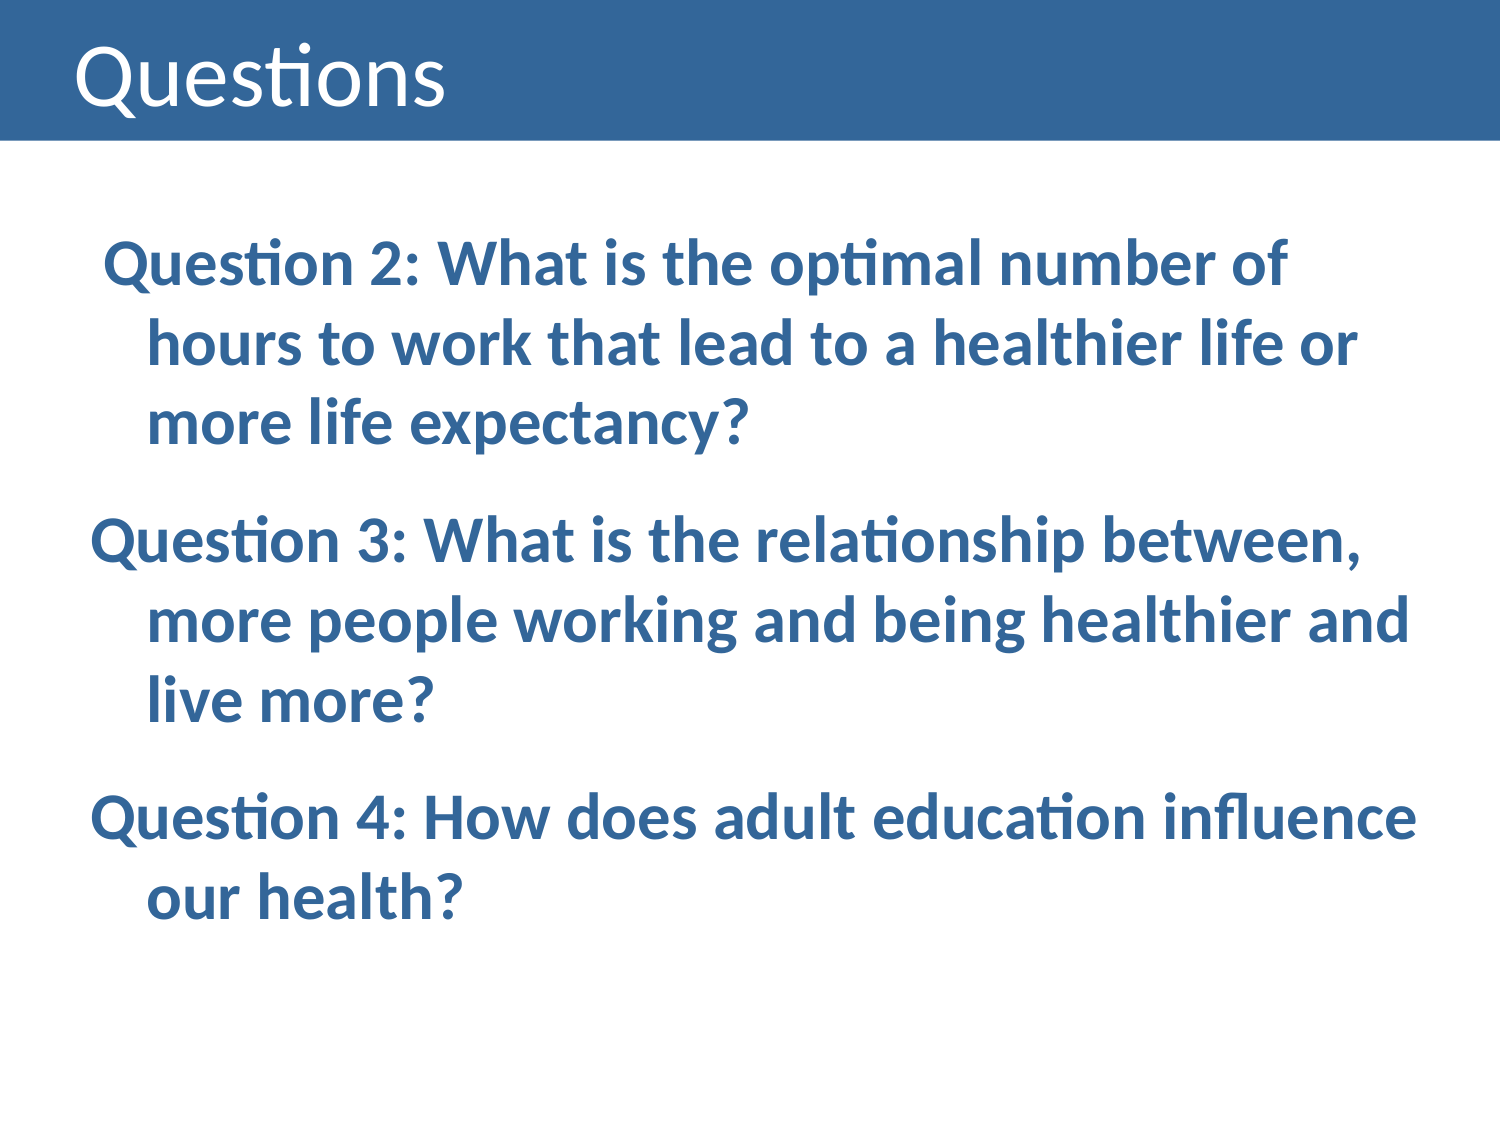

# Questions
 Question 2: What is the optimal number of hours to work that lead to a healthier life or more life expectancy?
Question 3: What is the relationship between, more people working and being healthier and live more?
Question 4: How does adult education influence our health?